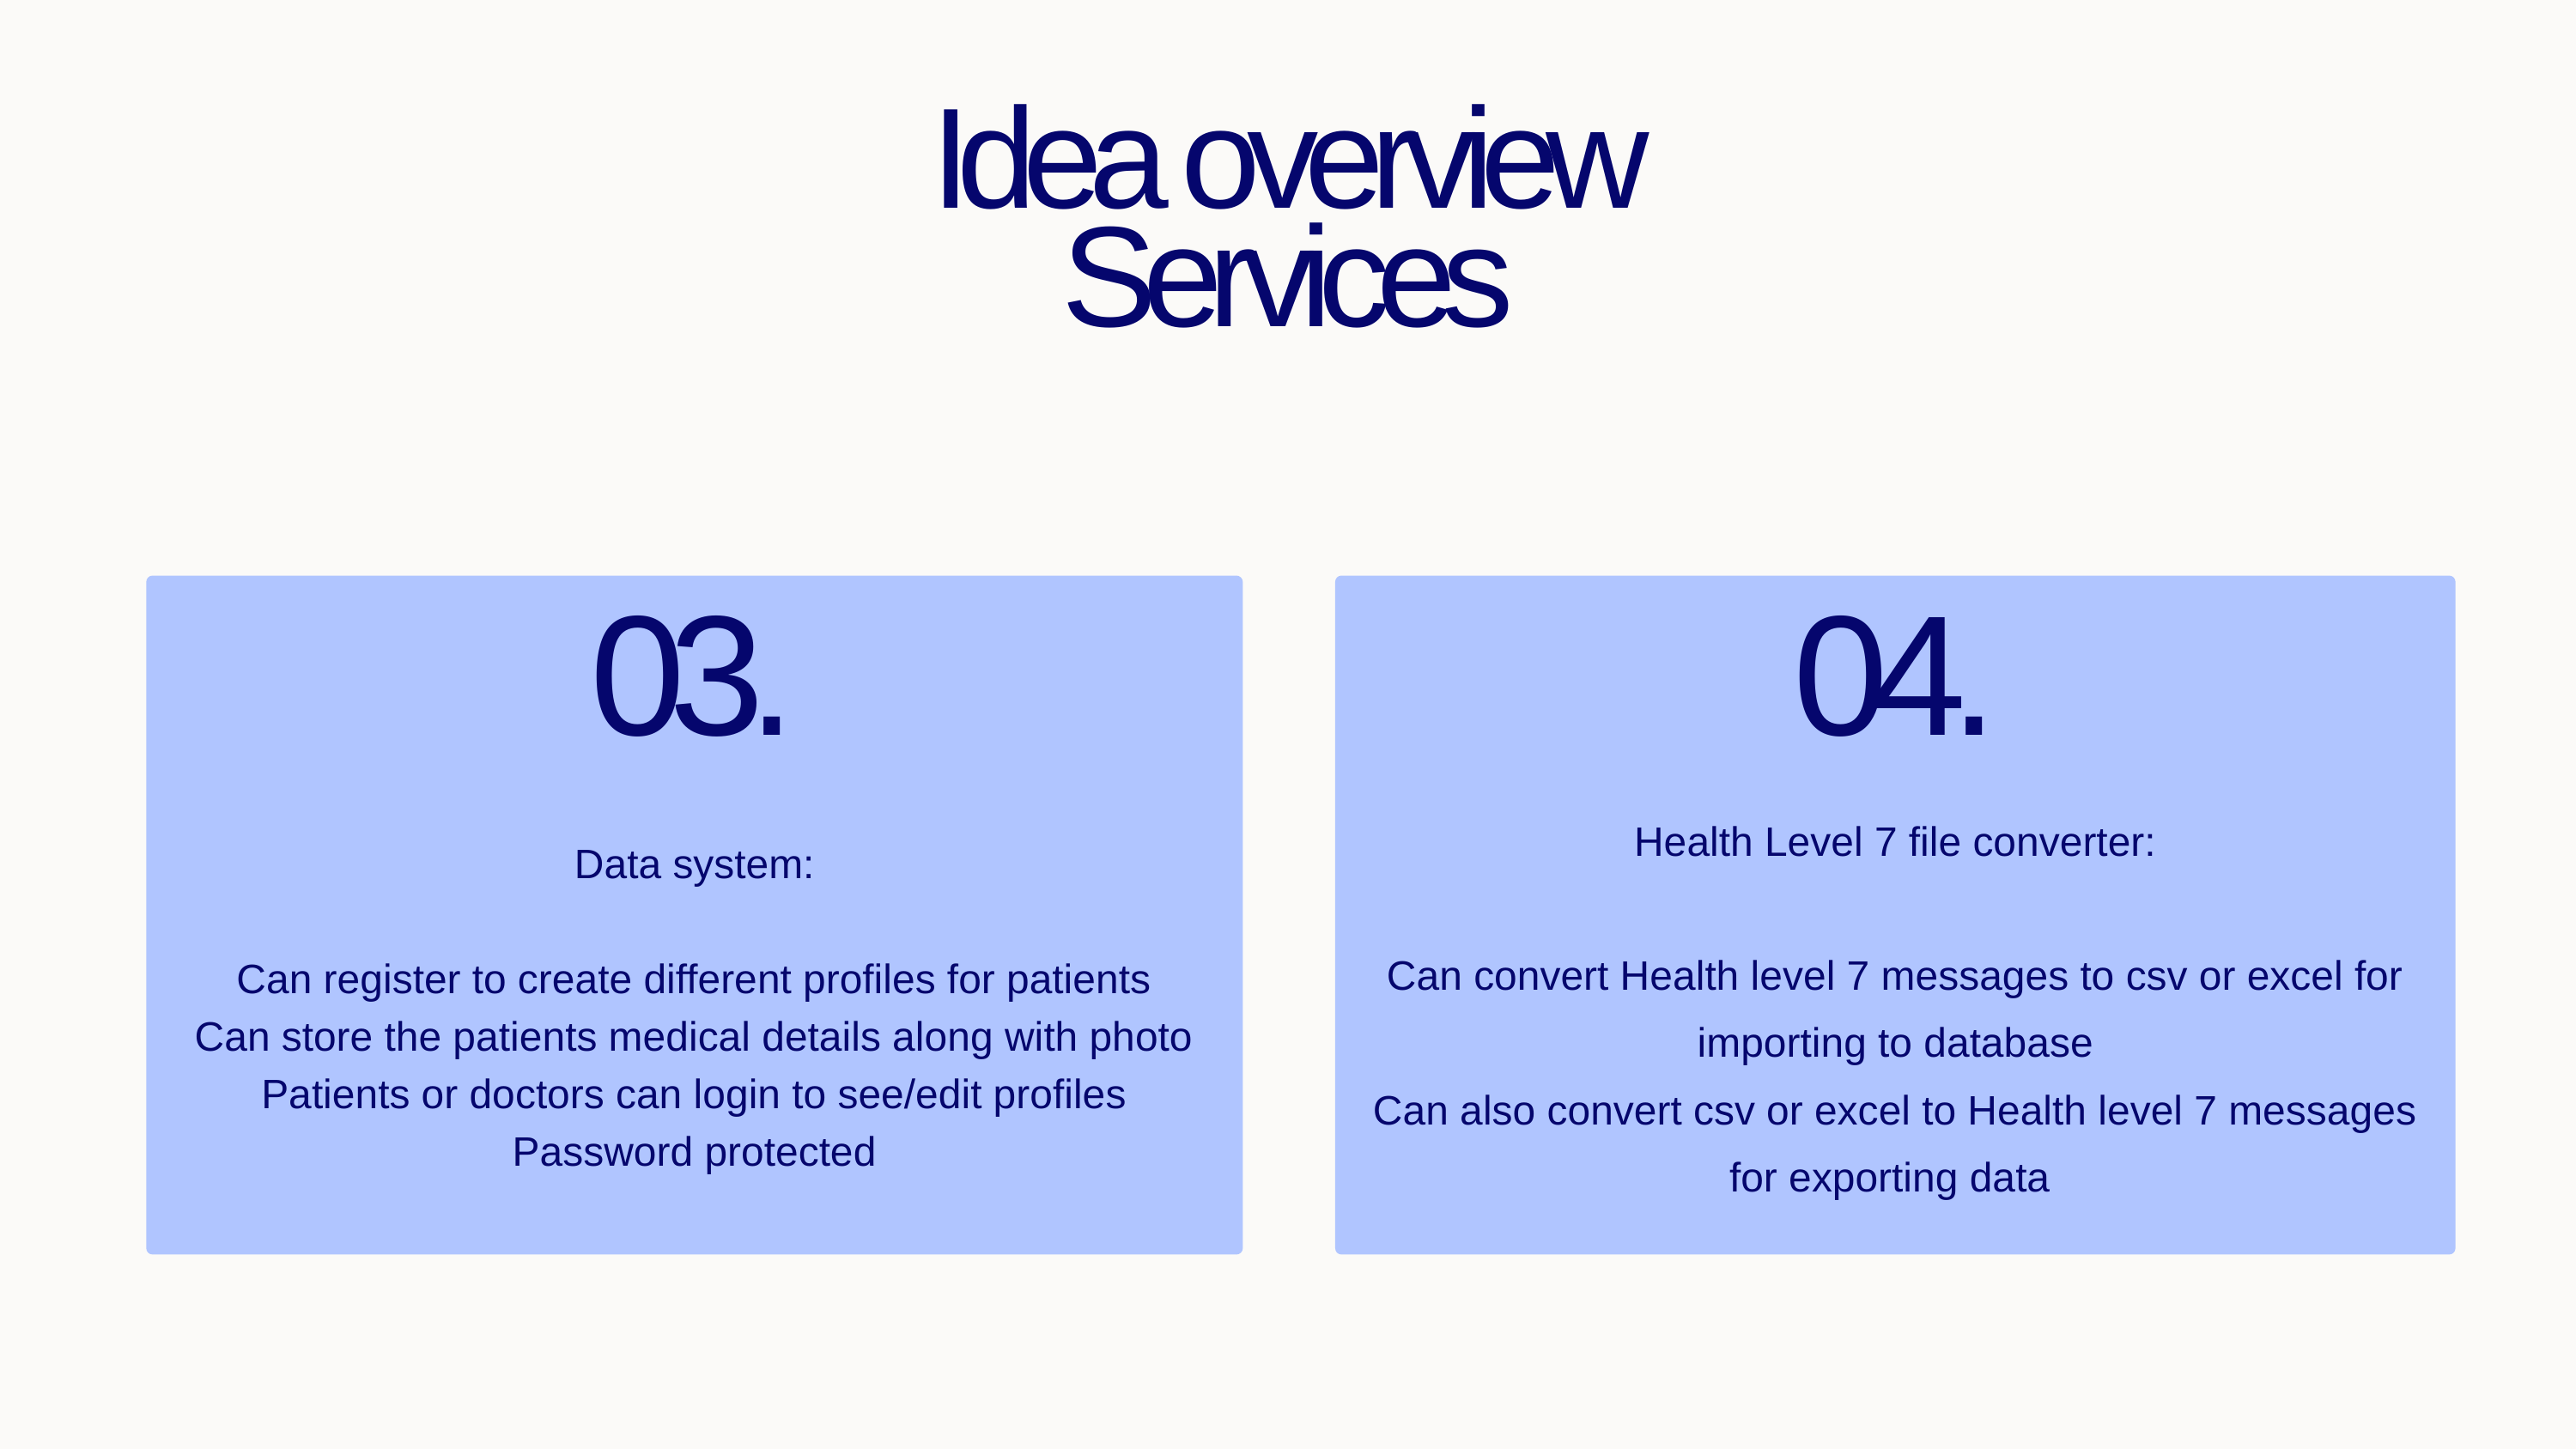

Idea overview
Services

Data system:

Can register to create different profiles for patients
Can store the patients medical details along with photo
Patients or doctors can login to see/edit profiles
Password protected

03.
04.
Health Level 7 file converter:

Can convert Health level 7 messages to csv or excel for importing to database
Can also convert csv or excel to Health level 7 messages for exporting data